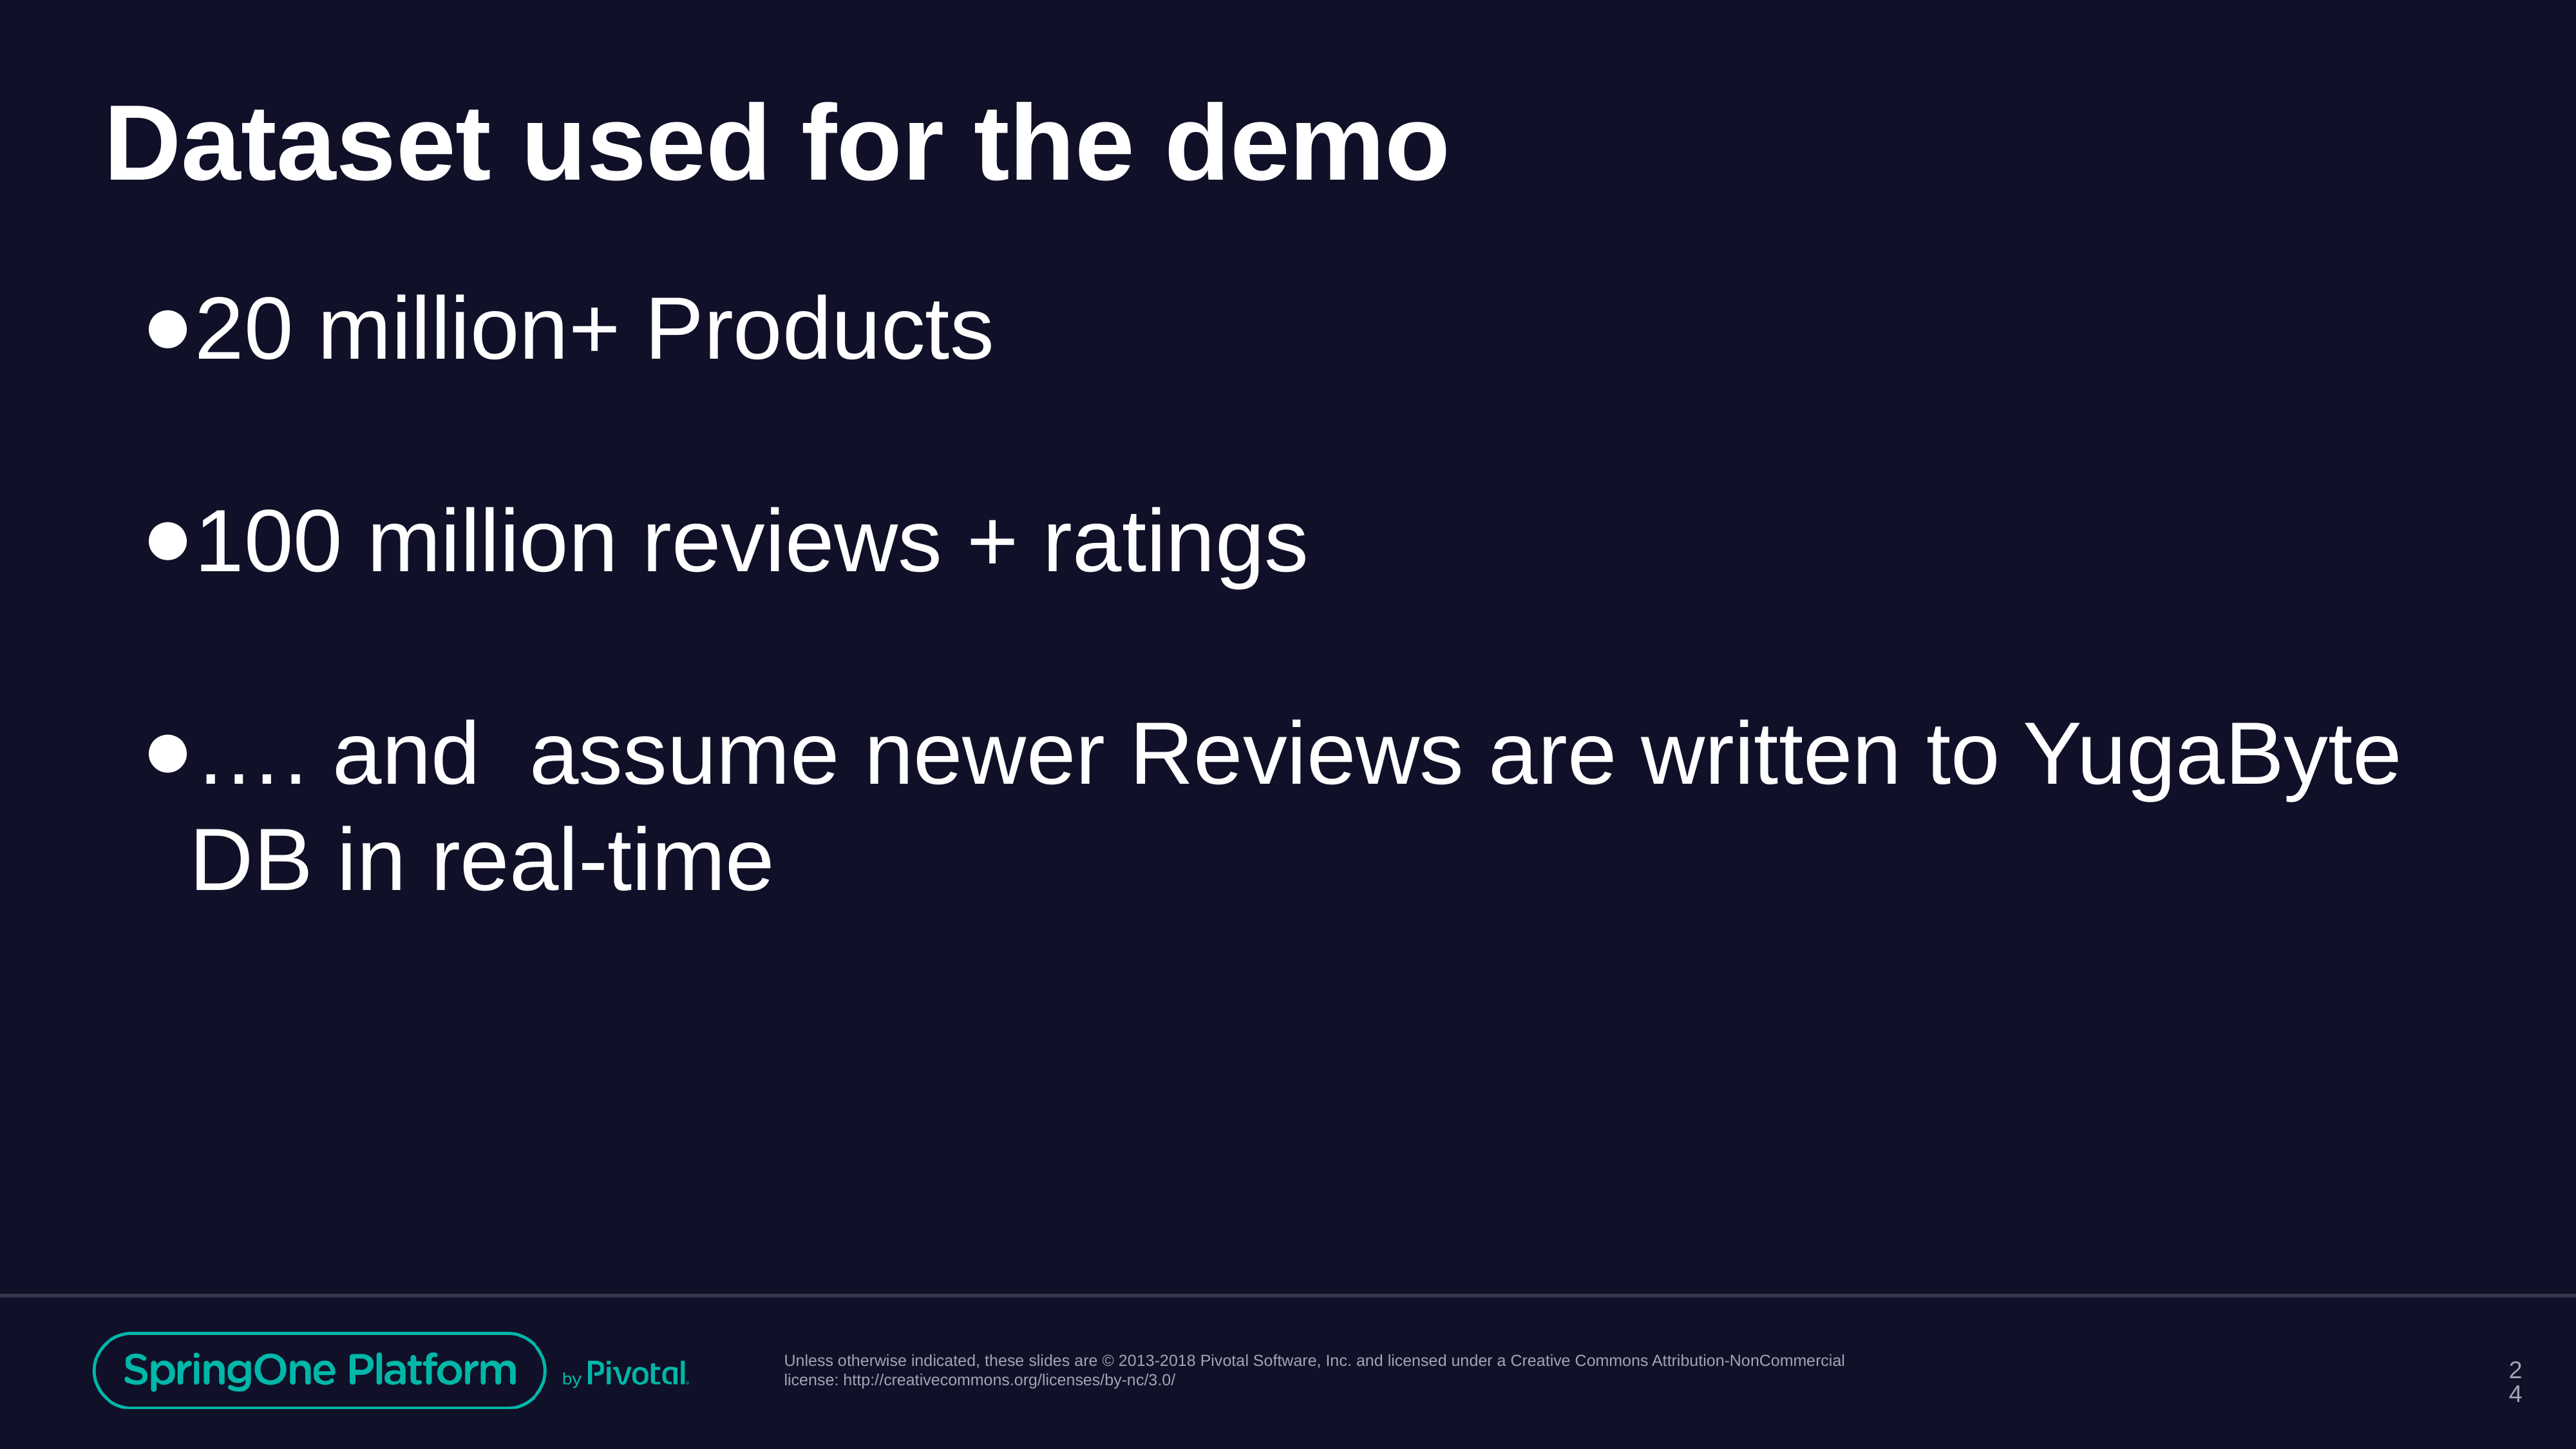

# Dataset used for the demo
20 million+ Products

100 million reviews + ratings

…. and  assume newer Reviews are written to YugaByte DB in real-time
24